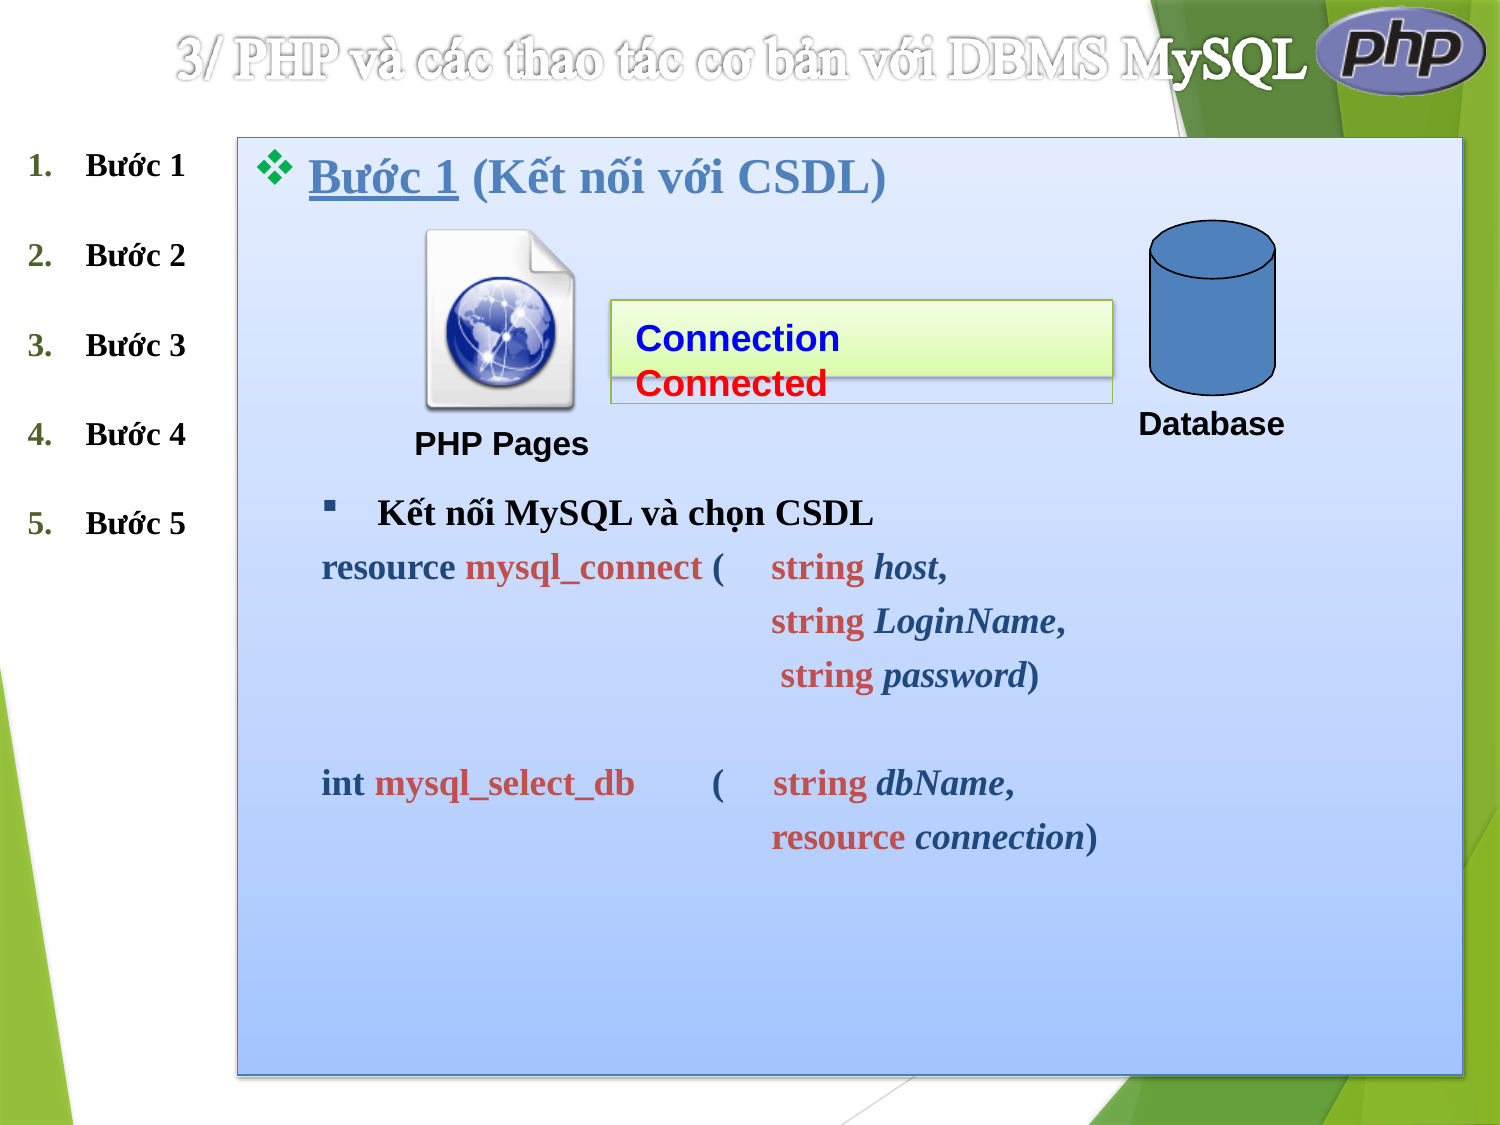

Bước 1 (Kết nối với CSDL)
1.	Bước 1

2.	Bước 2

Connection	Connected
3.	Bước 3
PHP Pages
Kết nối MySQL và chọn CSDL
Database
4.	Bước 4
5.	Bước 5
string host,
string LoginName,  string password)
resource mysql_connect (
(	string dbName,
resource connection)
int mysql_select_db